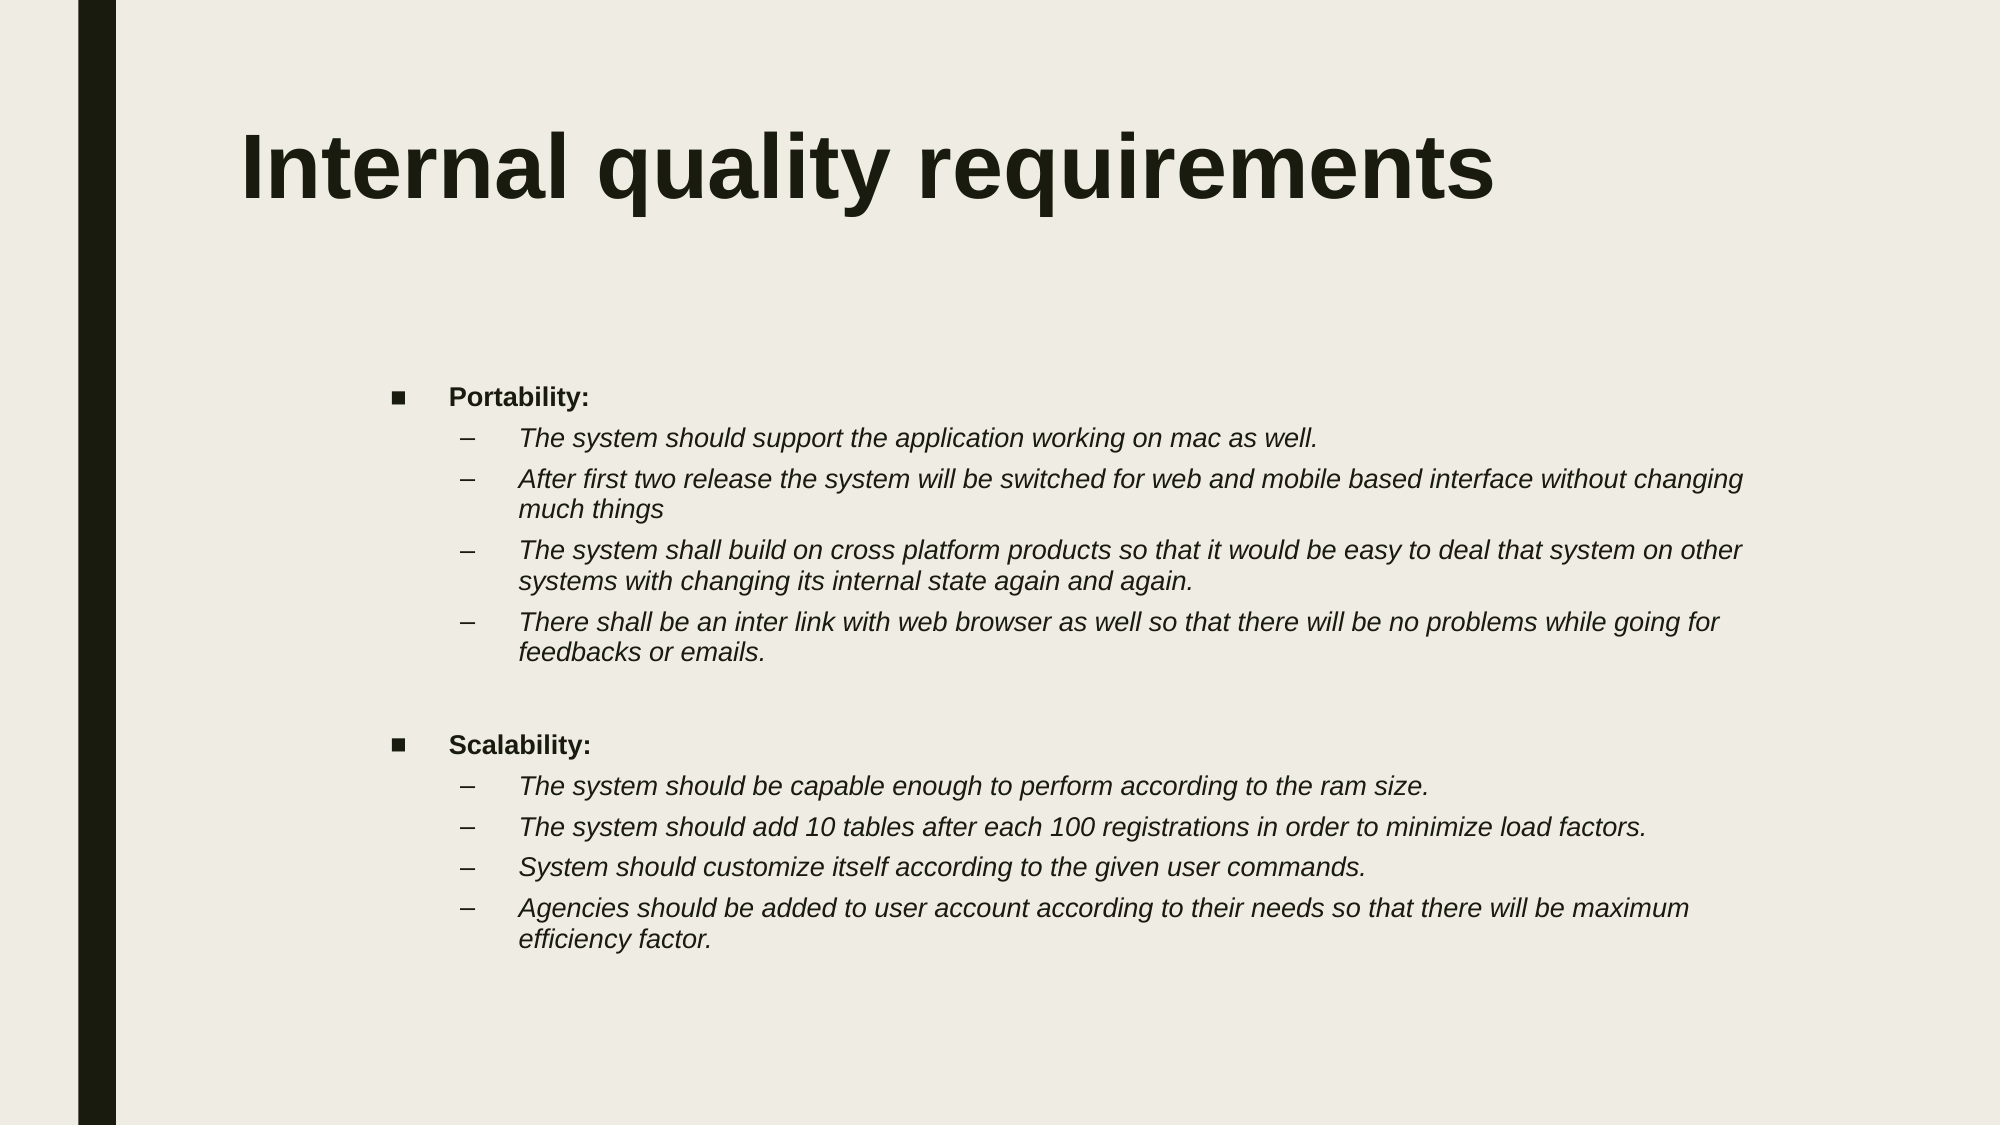

# Internal quality requirements
Portability:
The system should support the application working on mac as well.
After first two release the system will be switched for web and mobile based interface without changing much things
The system shall build on cross platform products so that it would be easy to deal that system on other systems with changing its internal state again and again.
There shall be an inter link with web browser as well so that there will be no problems while going for feedbacks or emails.

Scalability:
The system should be capable enough to perform according to the ram size.
The system should add 10 tables after each 100 registrations in order to minimize load factors.
System should customize itself according to the given user commands.
Agencies should be added to user account according to their needs so that there will be maximum efficiency factor.